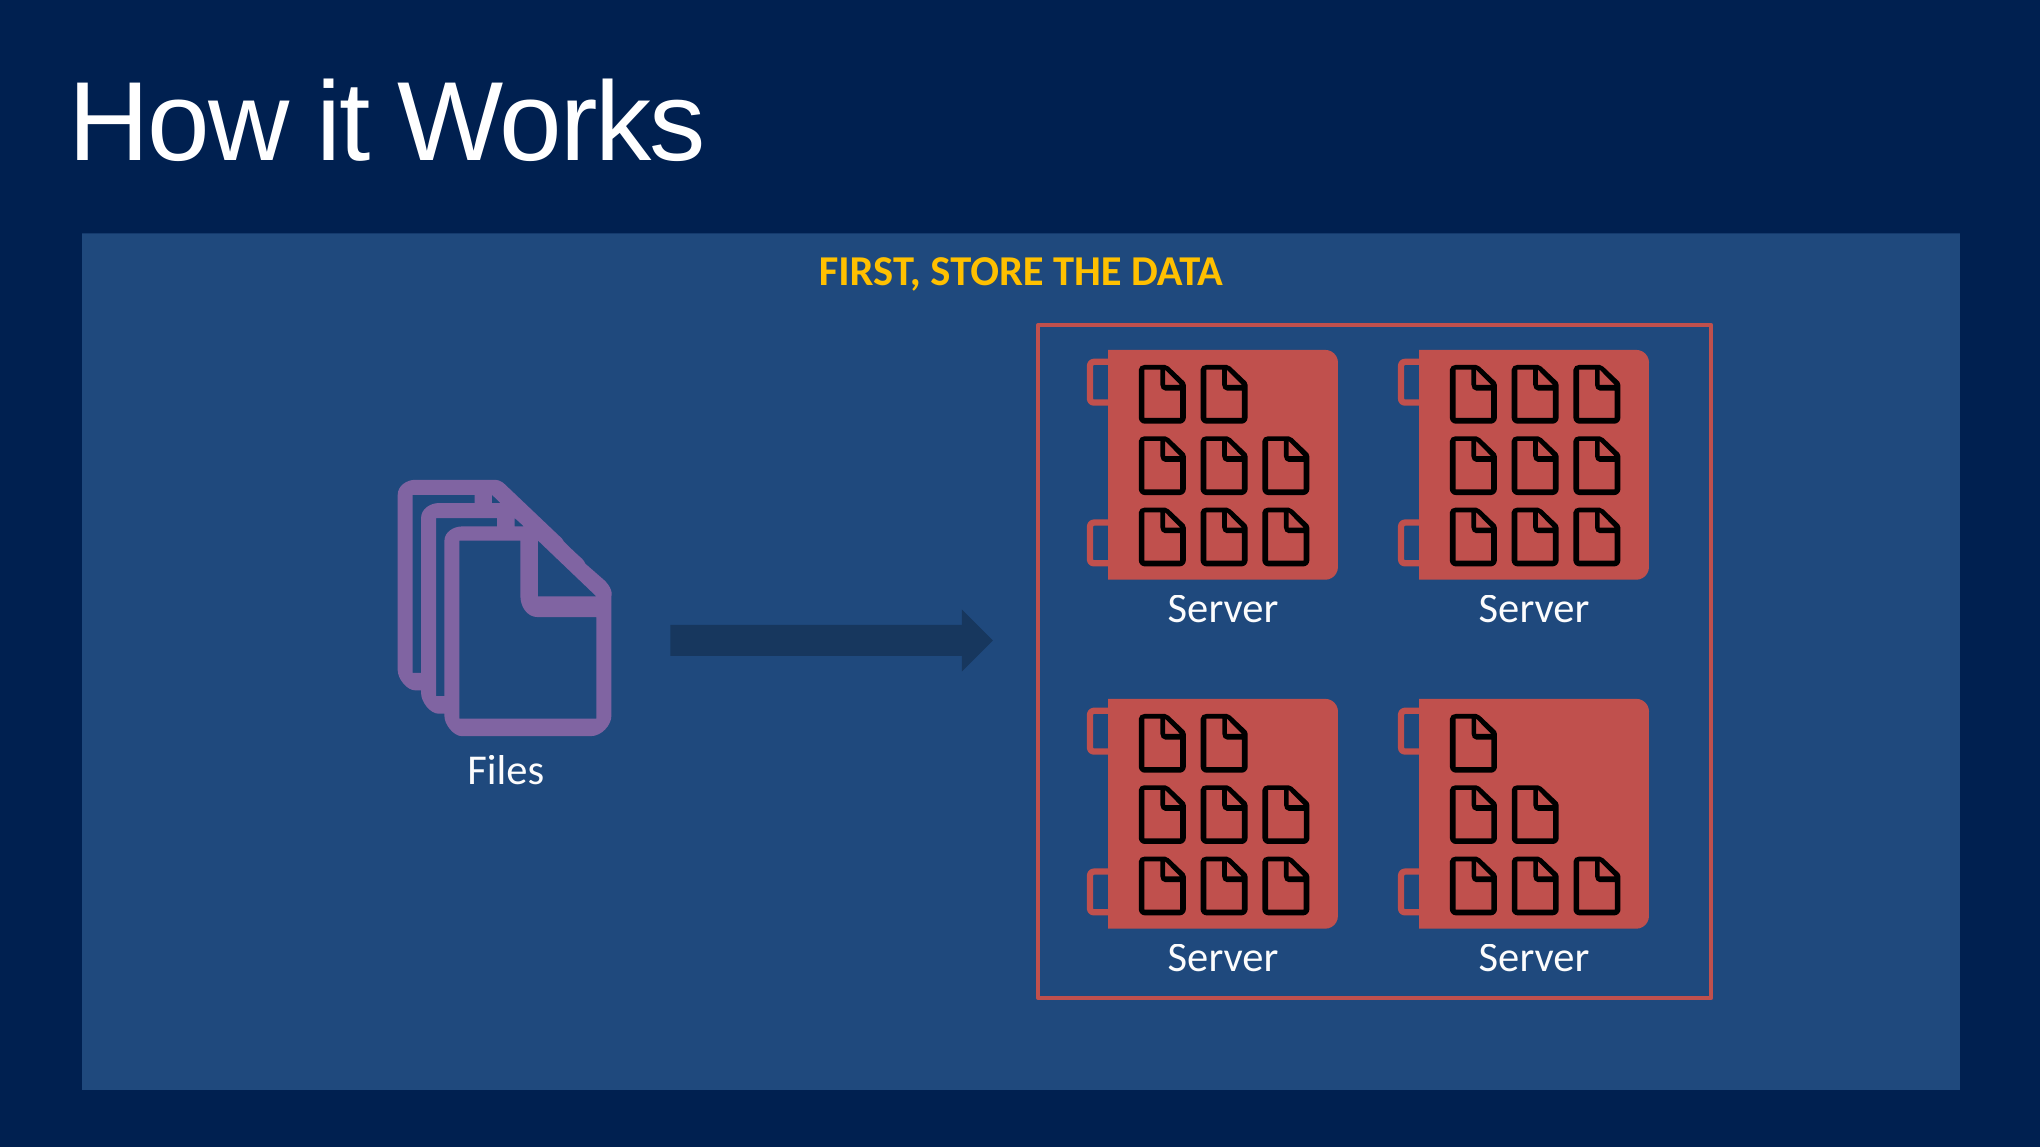

# How it Works
FIRST, STORE THE DATA

Server

Server

Files

Server

Server